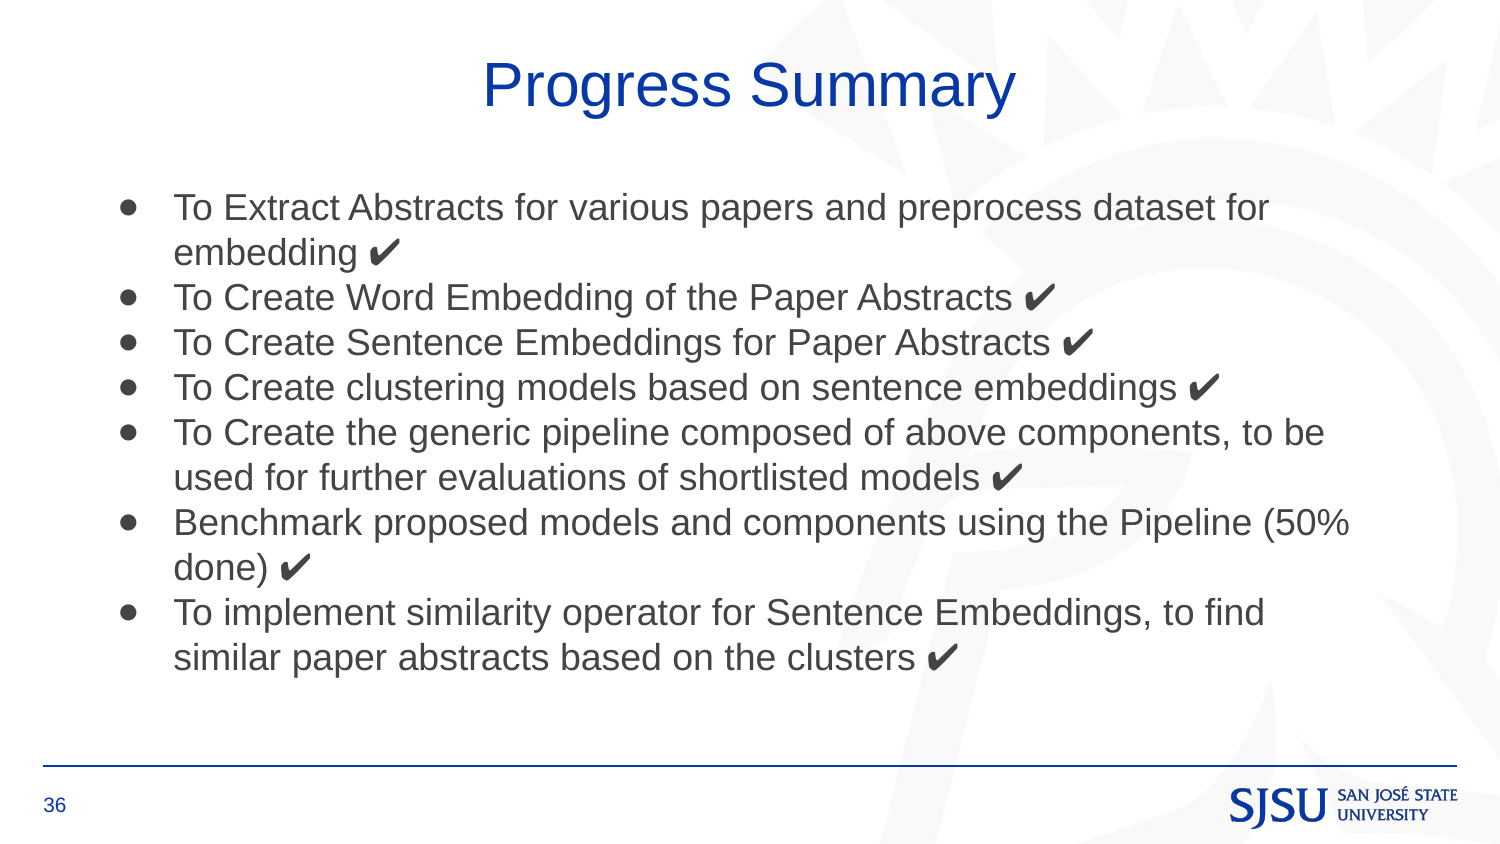

# Progress Summary
To Extract Abstracts for various papers and preprocess dataset for embedding ✔️
To Create Word Embedding of the Paper Abstracts ✔️
To Create Sentence Embeddings for Paper Abstracts ✔️
To Create clustering models based on sentence embeddings ✔️
To Create the generic pipeline composed of above components, to be used for further evaluations of shortlisted models ✔️
Benchmark proposed models and components using the Pipeline (50% done) ✔️
To implement similarity operator for Sentence Embeddings, to find similar paper abstracts based on the clusters ✔️

36